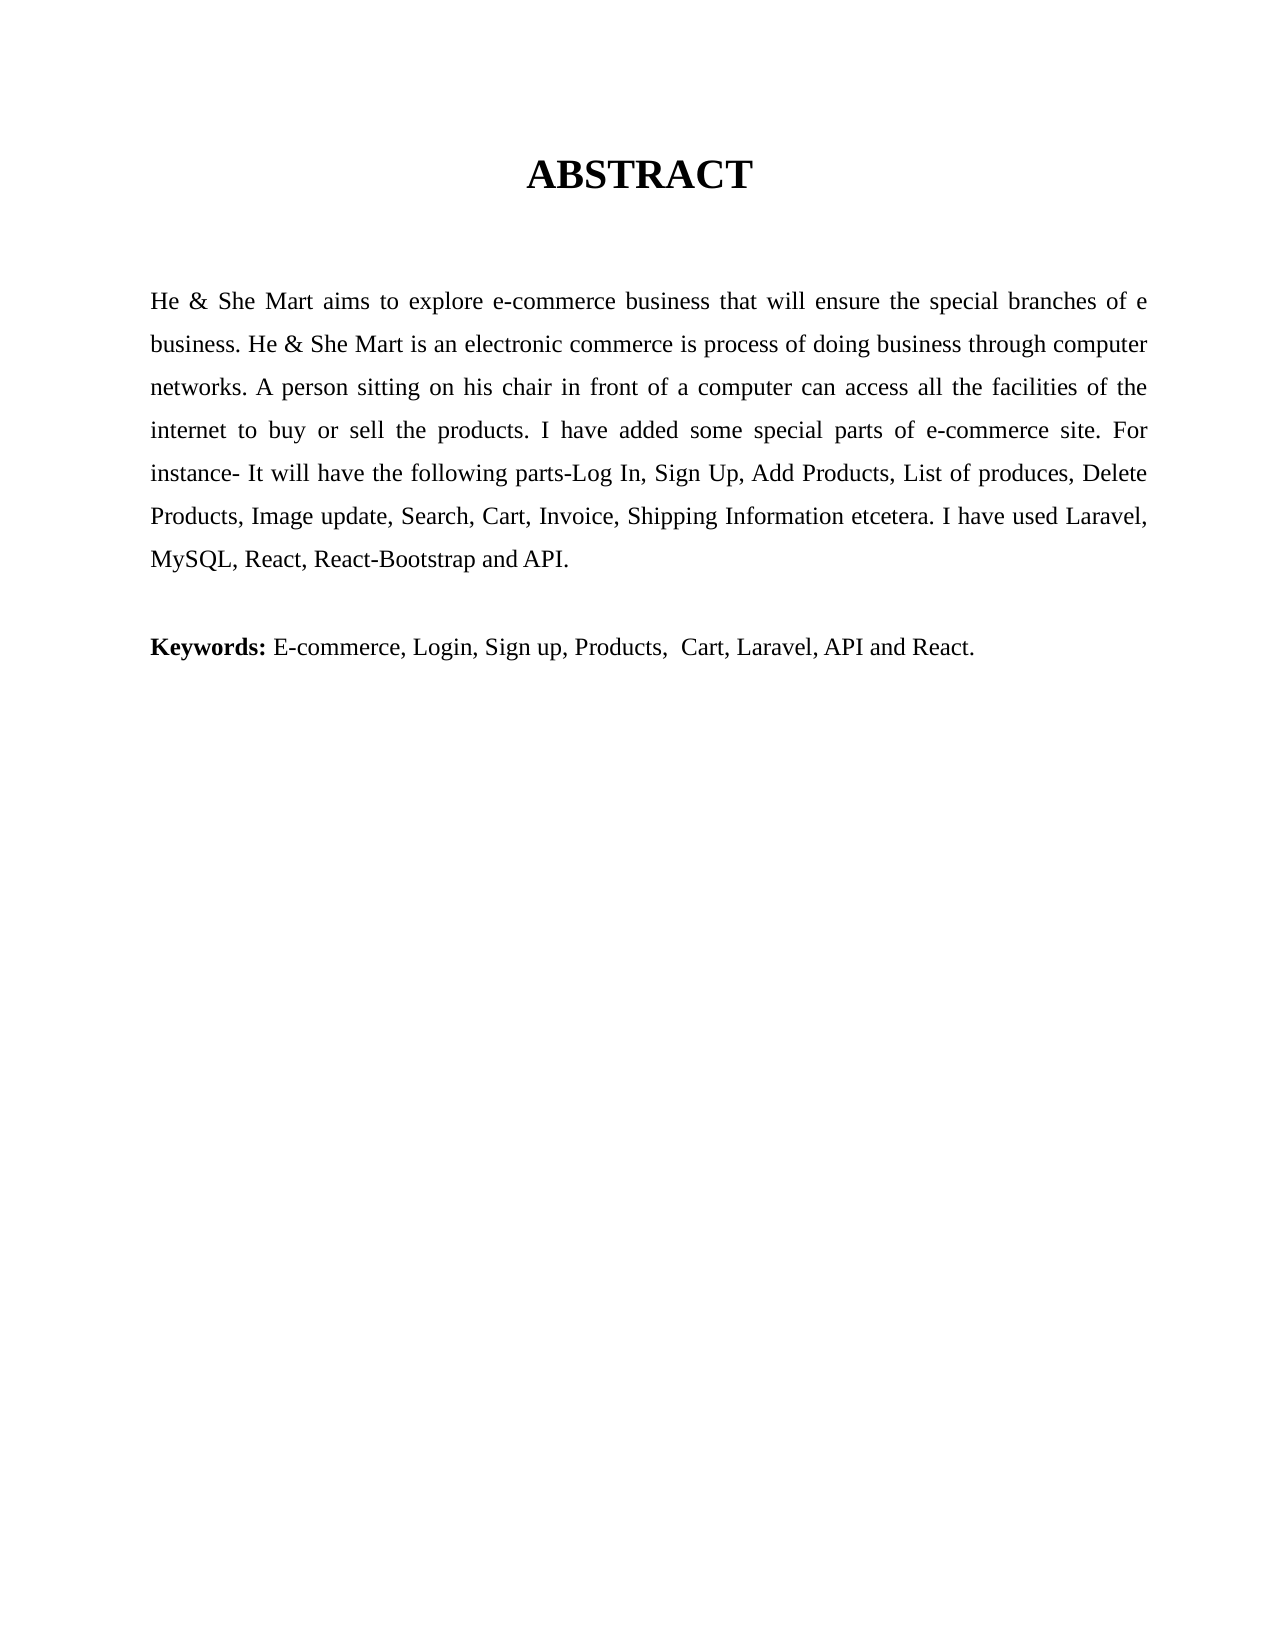

ABSTRACT
He & She Mart aims to explore e-commerce business that will ensure the special branches of e business. He & She Mart is an electronic commerce is process of doing business through computer networks. A person sitting on his chair in front of a computer can access all the facilities of the internet to buy or sell the products. I have added some special parts of e-commerce site. For instance- It will have the following parts-Log In, Sign Up, Add Products, List of produces, Delete Products, Image update, Search, Cart, Invoice, Shipping Information etcetera. I have used Laravel, MySQL, React, React-Bootstrap and API.
Keywords: E-commerce, Login, Sign up, Products,  Cart, Laravel, API and React.